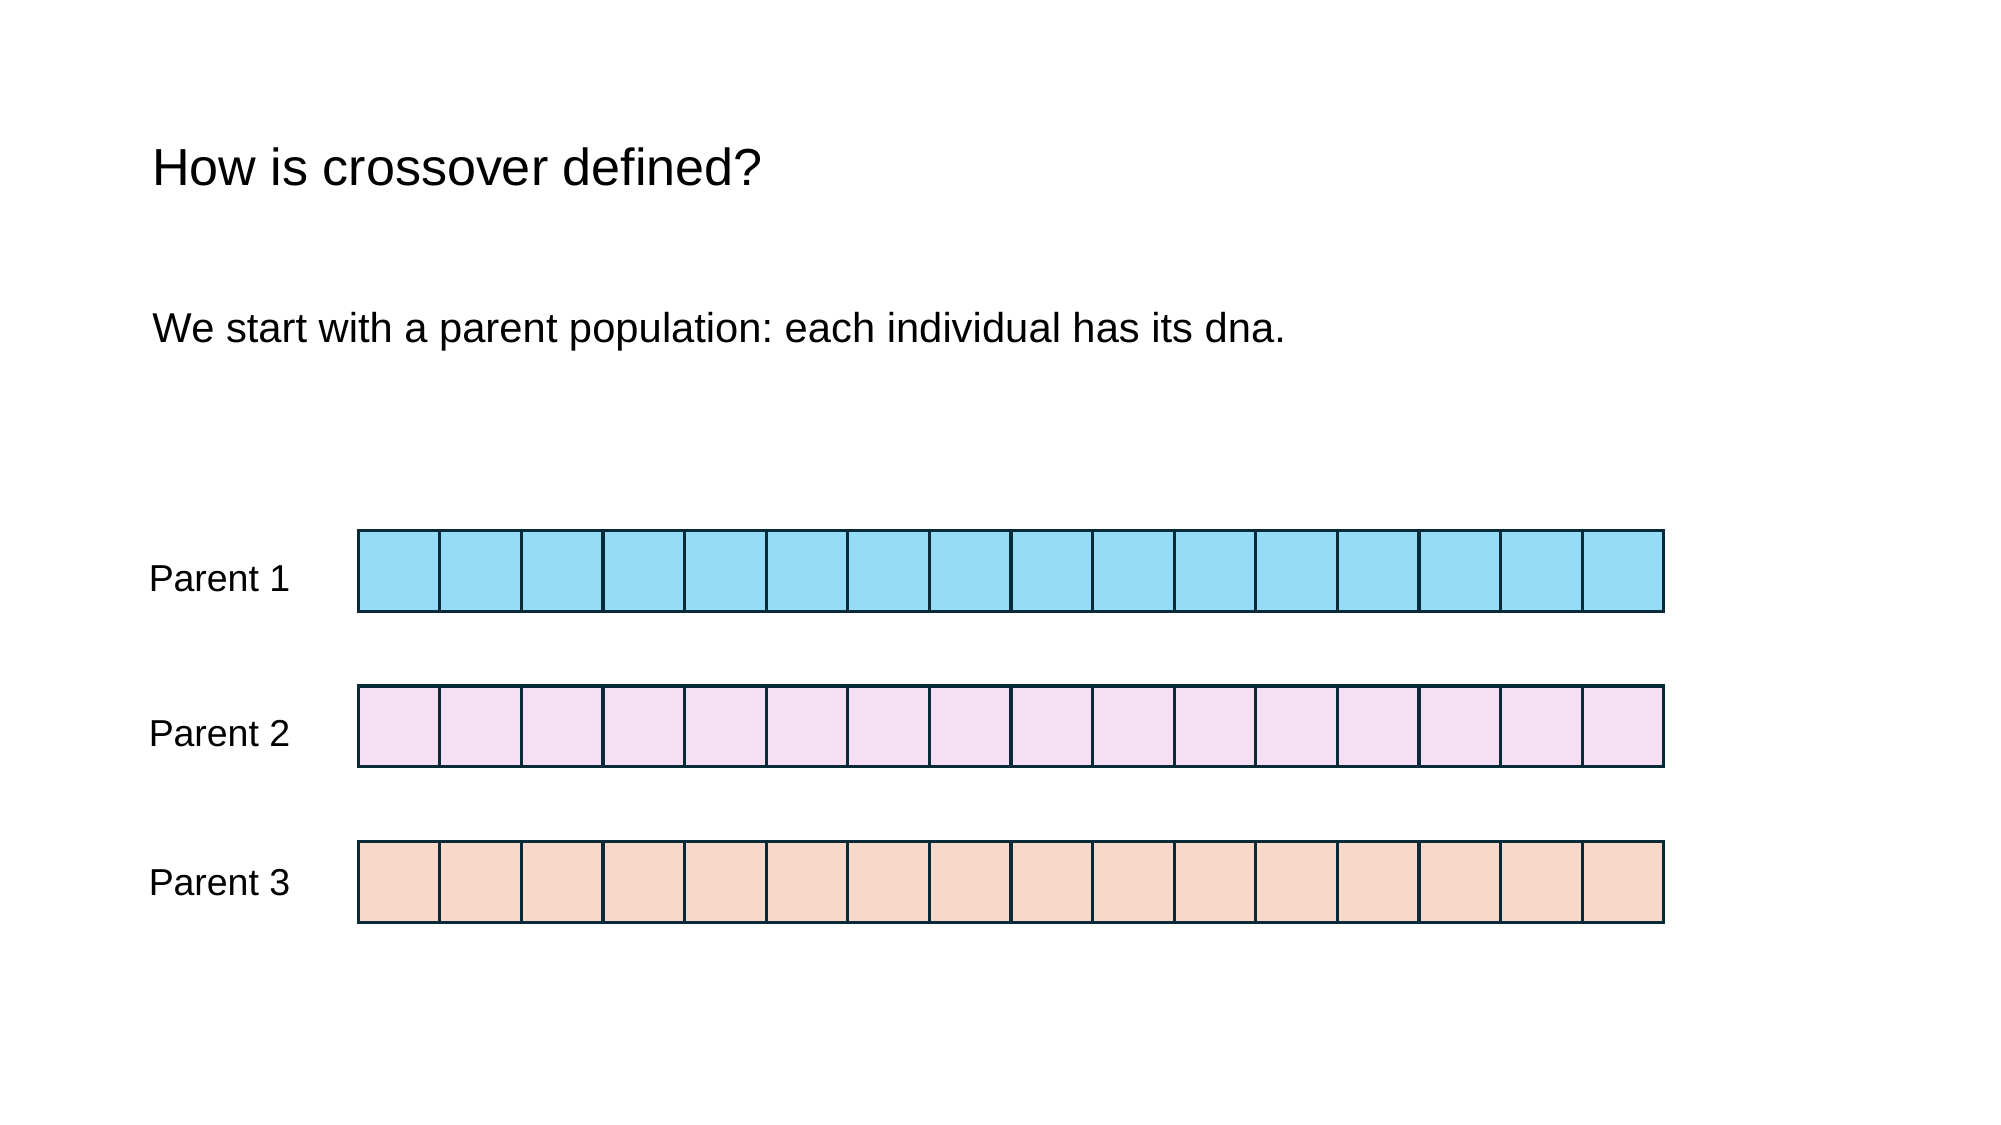

# How is crossover defined?
We start with a parent population: each individual has its dna.

Parent 1

Parent 2

Parent 3